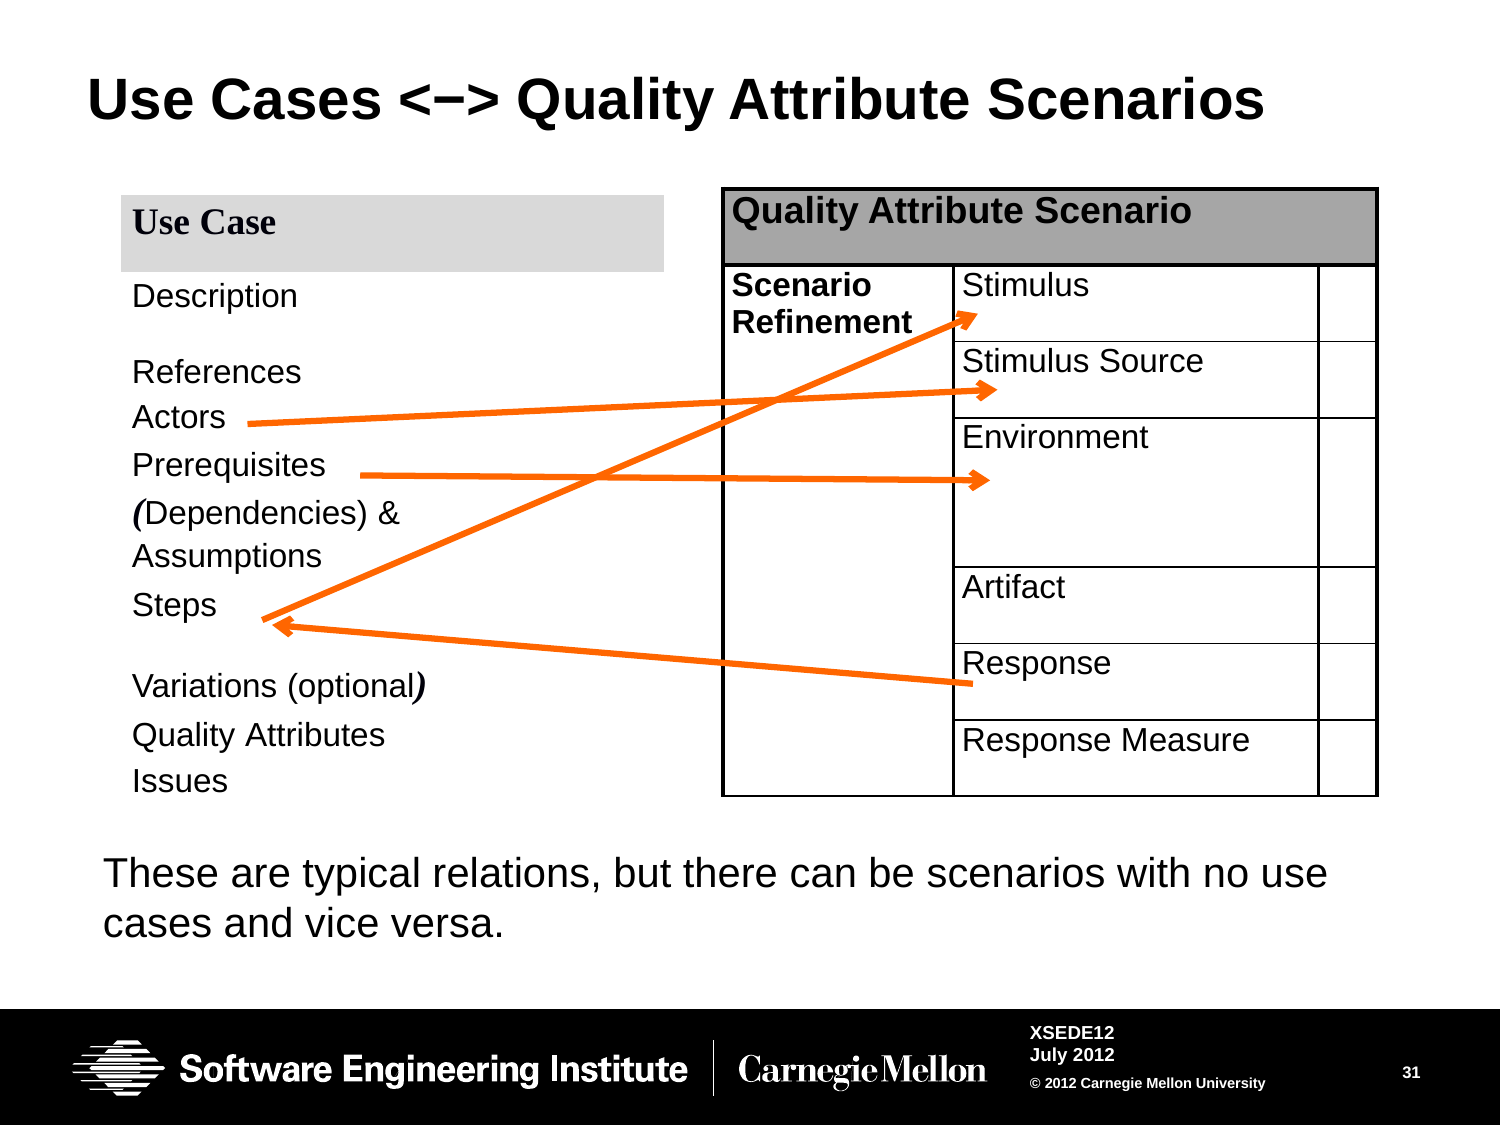

# Use Cases <−> Quality Attribute Scenarios
| Quality Attribute Scenario |  |  |
| --- | --- | --- |
| Scenario Refinement | Stimulus |  |
|  | Stimulus Source |  |
|  | Environment |  |
|  | Artifact |  |
|  | Response |  |
|  | Response Measure |  |
| Use Case |  |
| --- | --- |
| Description |  |
| References |  |
| Actors |  |
| Prerequisites (Dependencies) & Assumptions |  |
| Steps |  |
| Variations (optional) |  |
| Quality Attributes |  |
| Issues |  |

These are typical relations, but there can be scenarios with no use cases and vice versa.